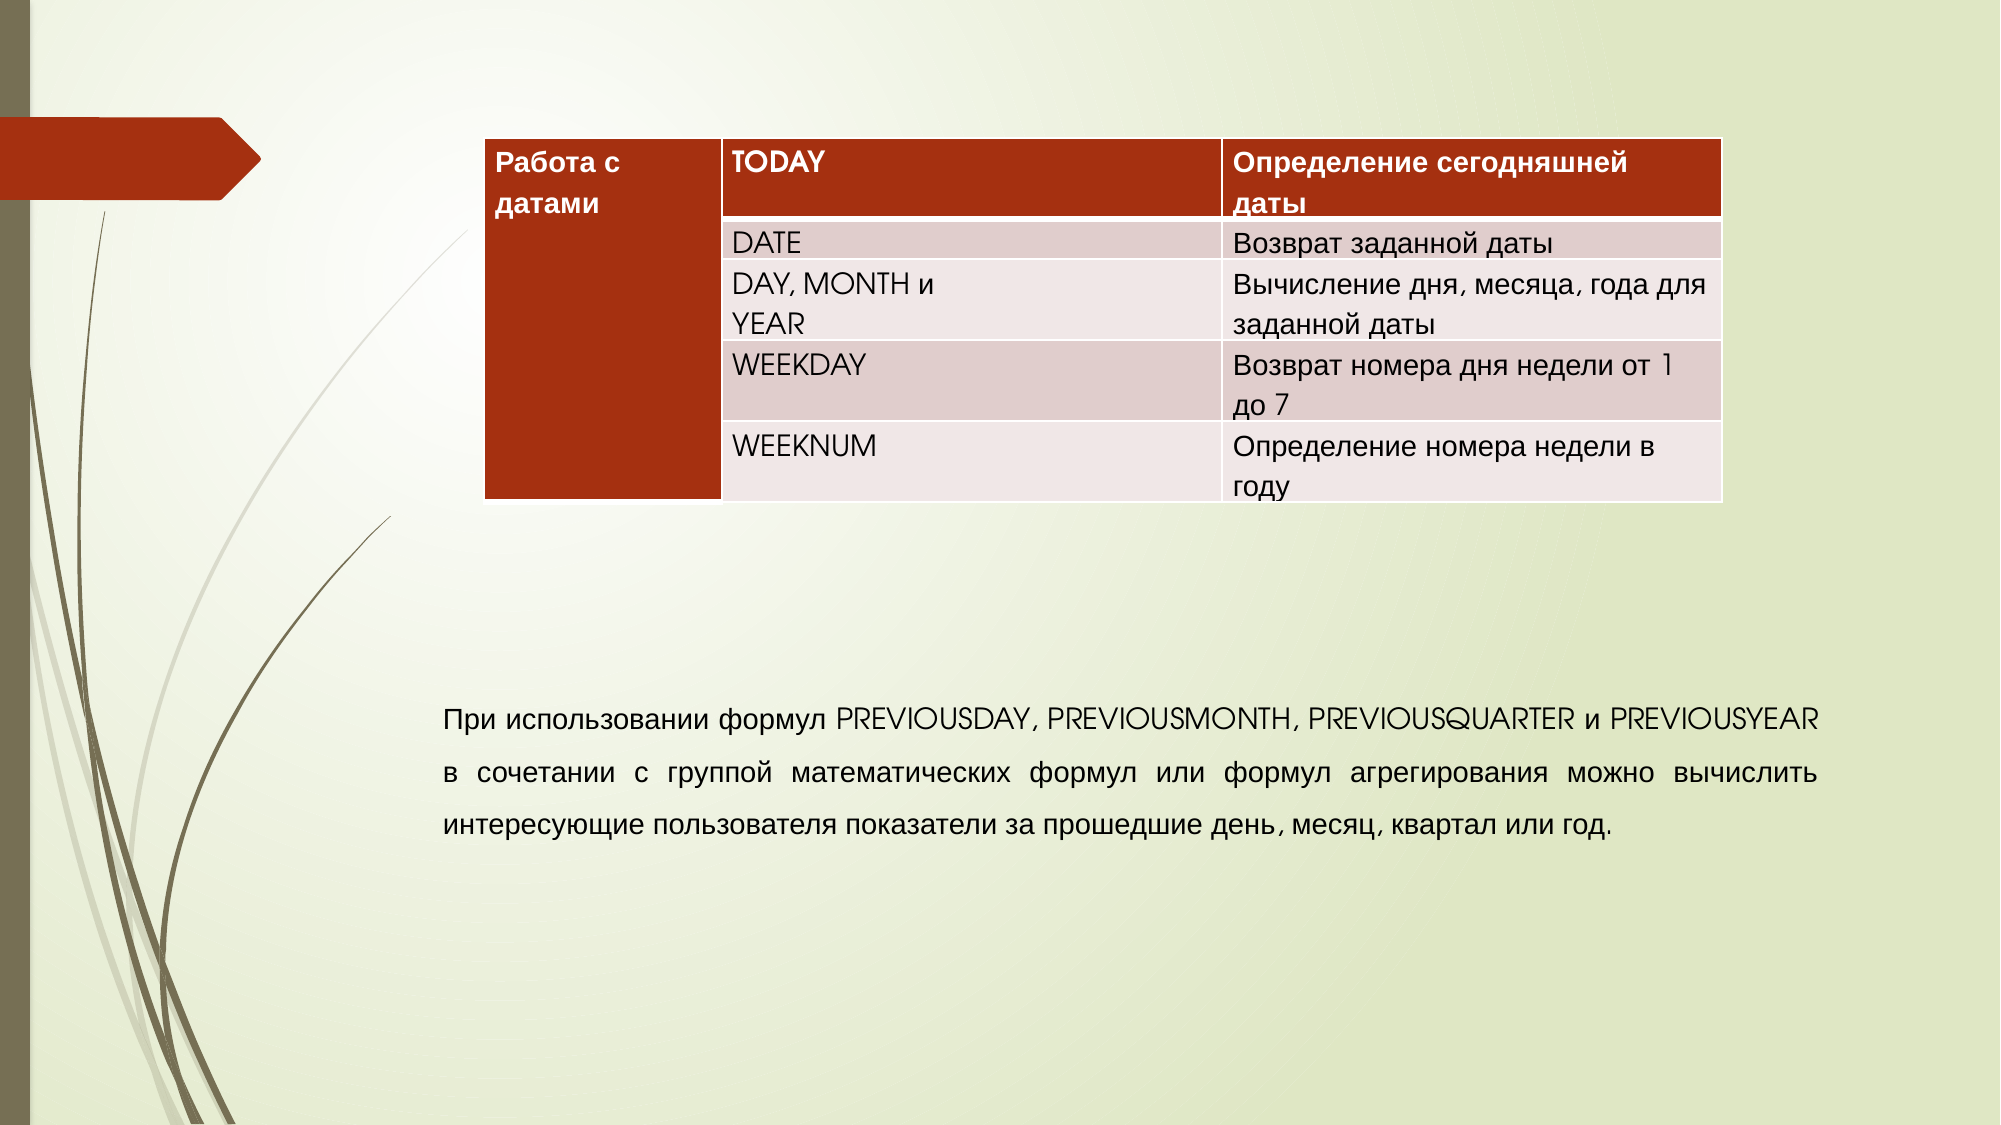

При использовании формул PREVIOUSDAY, PREVIOUSMONTH, PREVIOUSQUARTER и PREVIOUSYEAR в сочетании с группой математических формул или формул агрегирования можно вычислить интересующие пользователя показатели за прошедшие день, месяц, квартал или год.

| Работа с датами | TODAY | Определение сегодняшней даты |
| --- | --- | --- |
|  | DATE | Возврат заданной даты |
|  | DAY, MONTH и YEAR | Вычисление дня, месяца, года для заданной даты |
|  | WEEKDAY | Возврат номера дня недели от 1 до 7 |
|  | WEEKNUM | Определение номера недели в году |